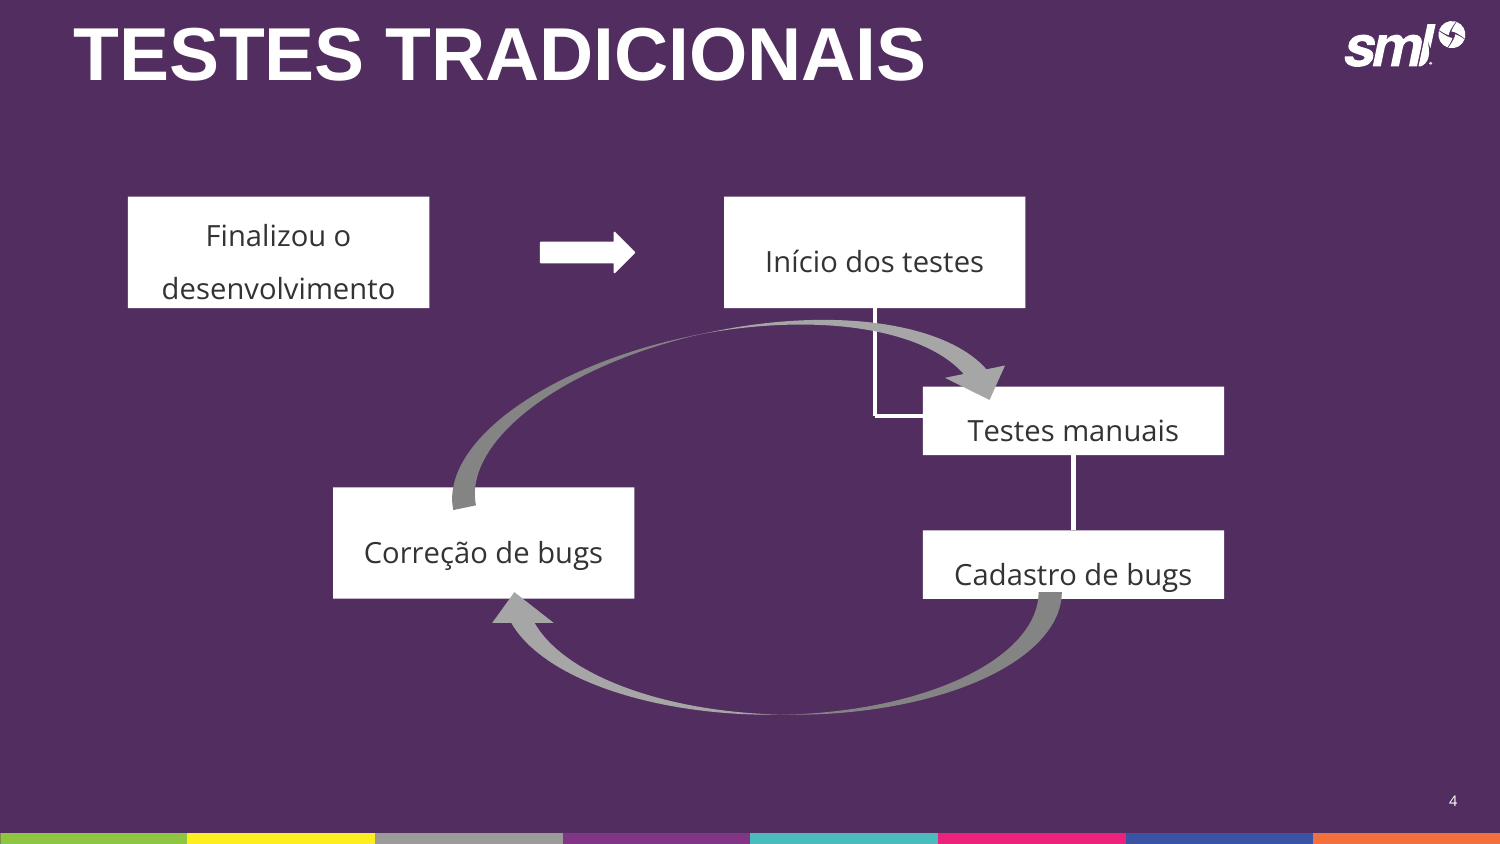

# TESTES TRADICIONAIS
Finalizou o desenvolvimento
Início dos testes

Testes manuais
Correção de bugs
Cadastro de bugs

4